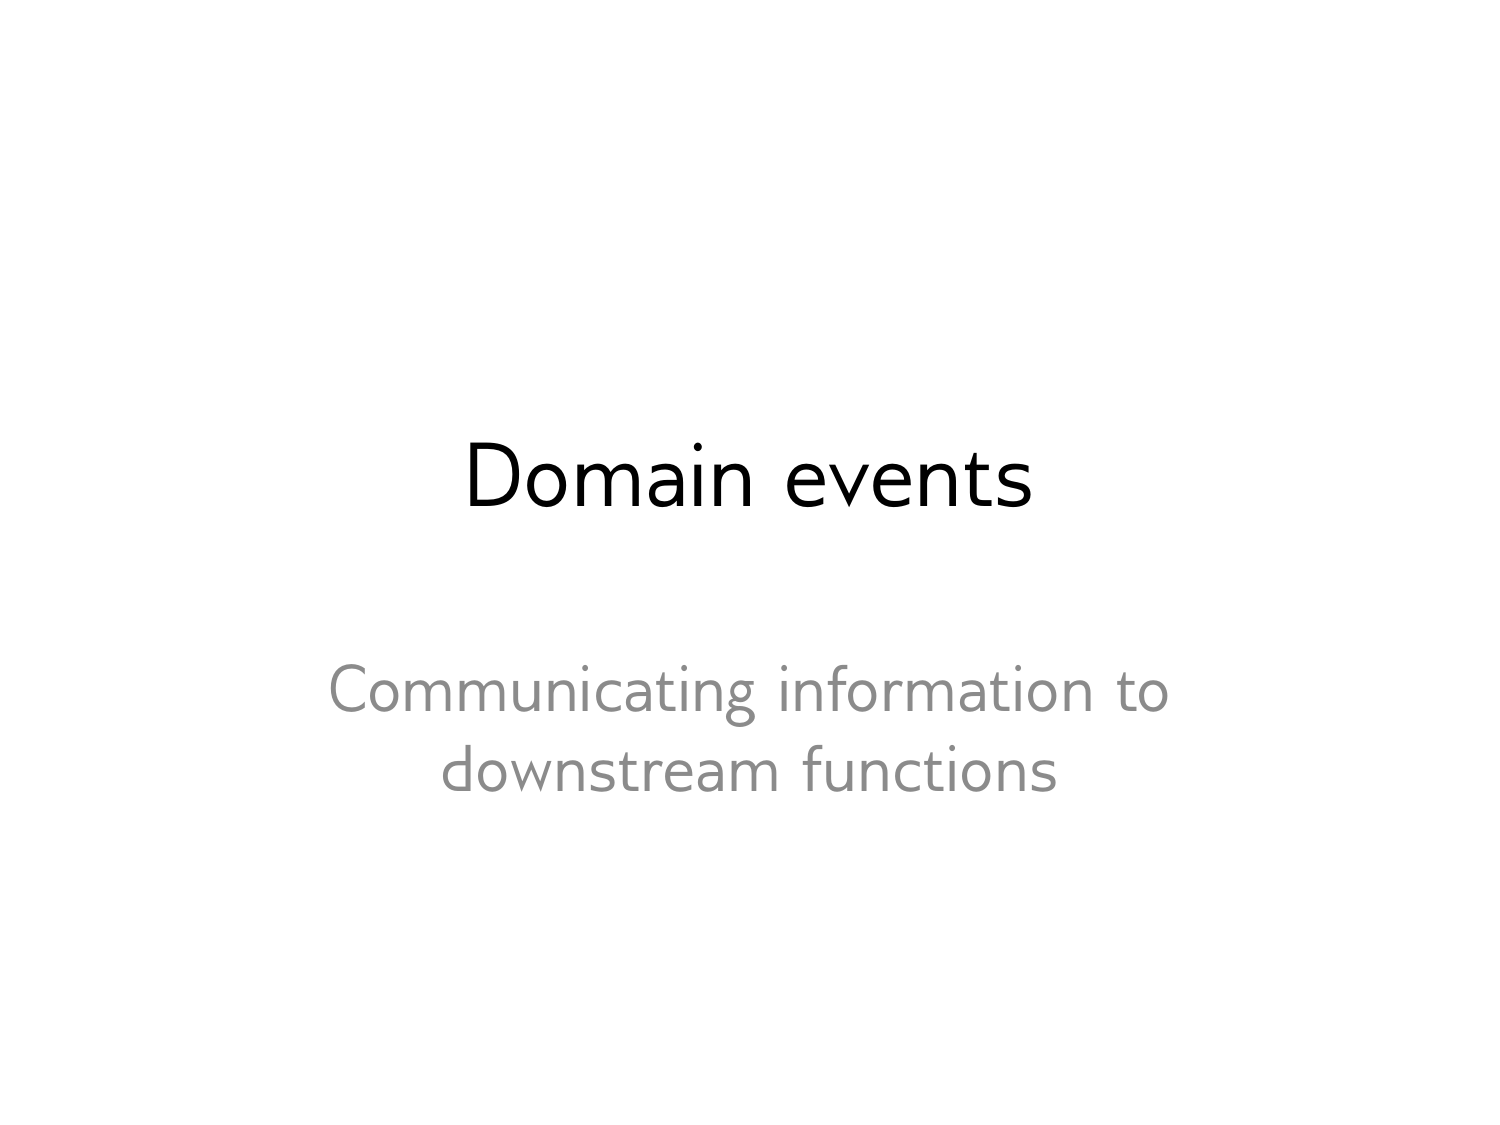

# Domain events
Communicating information to downstream functions